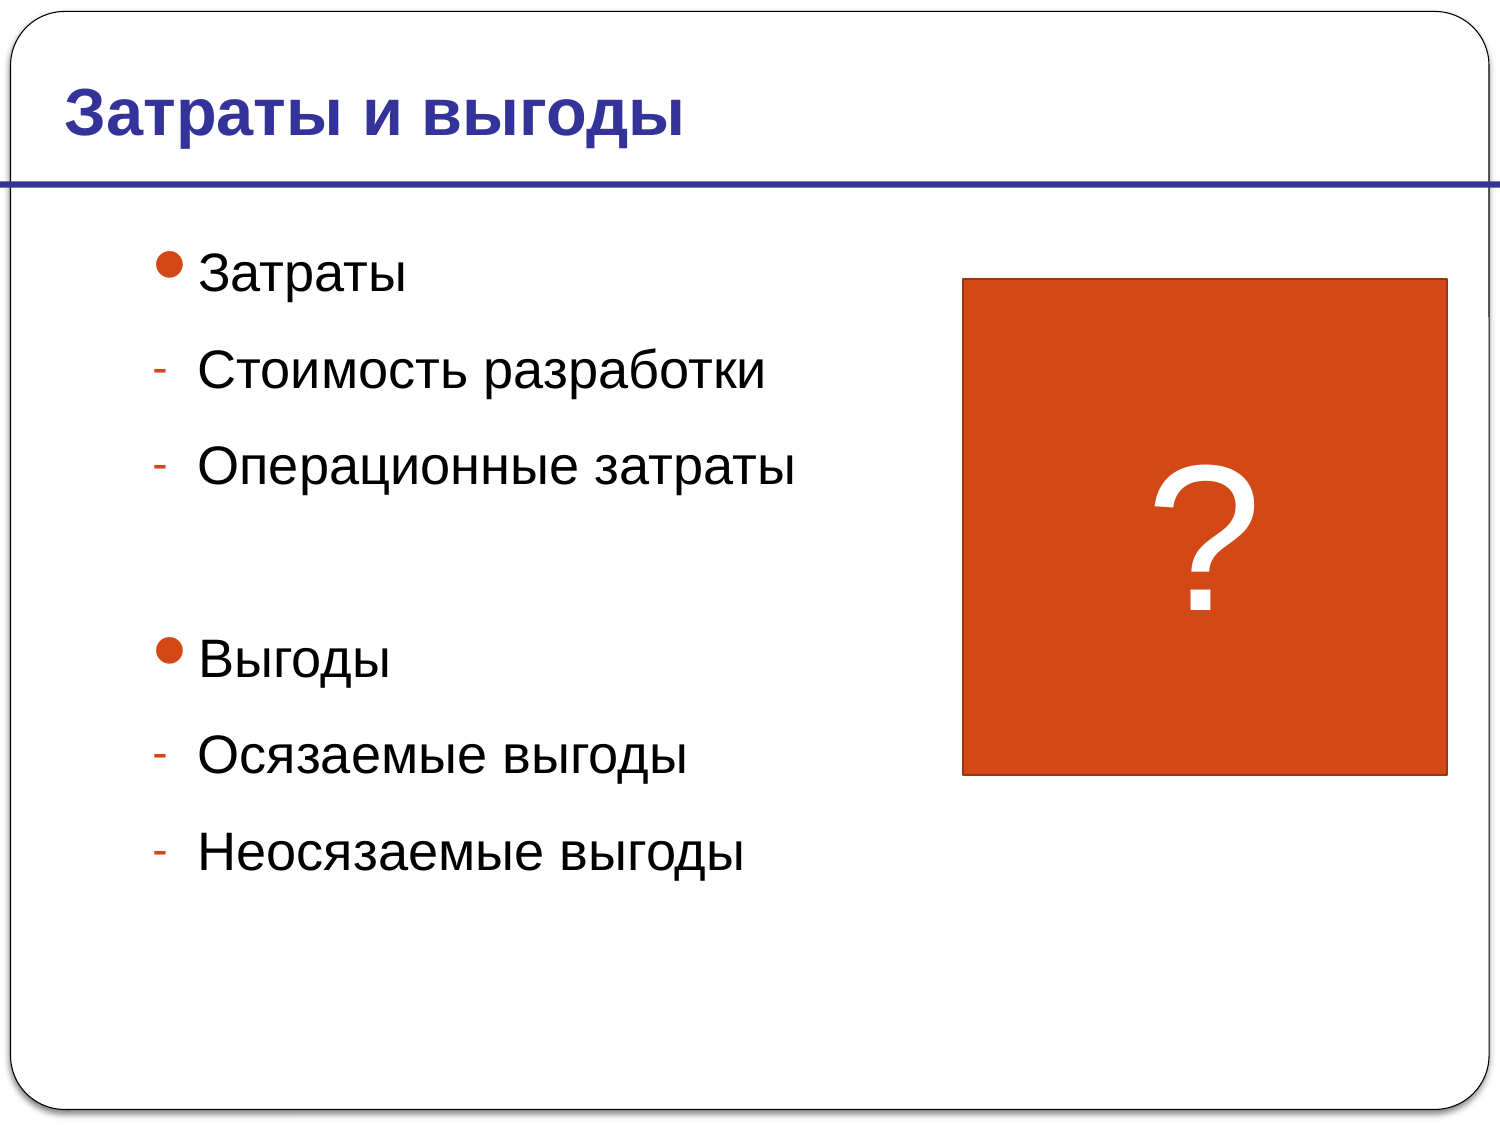

Затраты и выгоды

Затраты
Стоимость разработки
Операционные затраты

Выгоды
Осязаемые выгоды
Неосязаемые выгоды

?